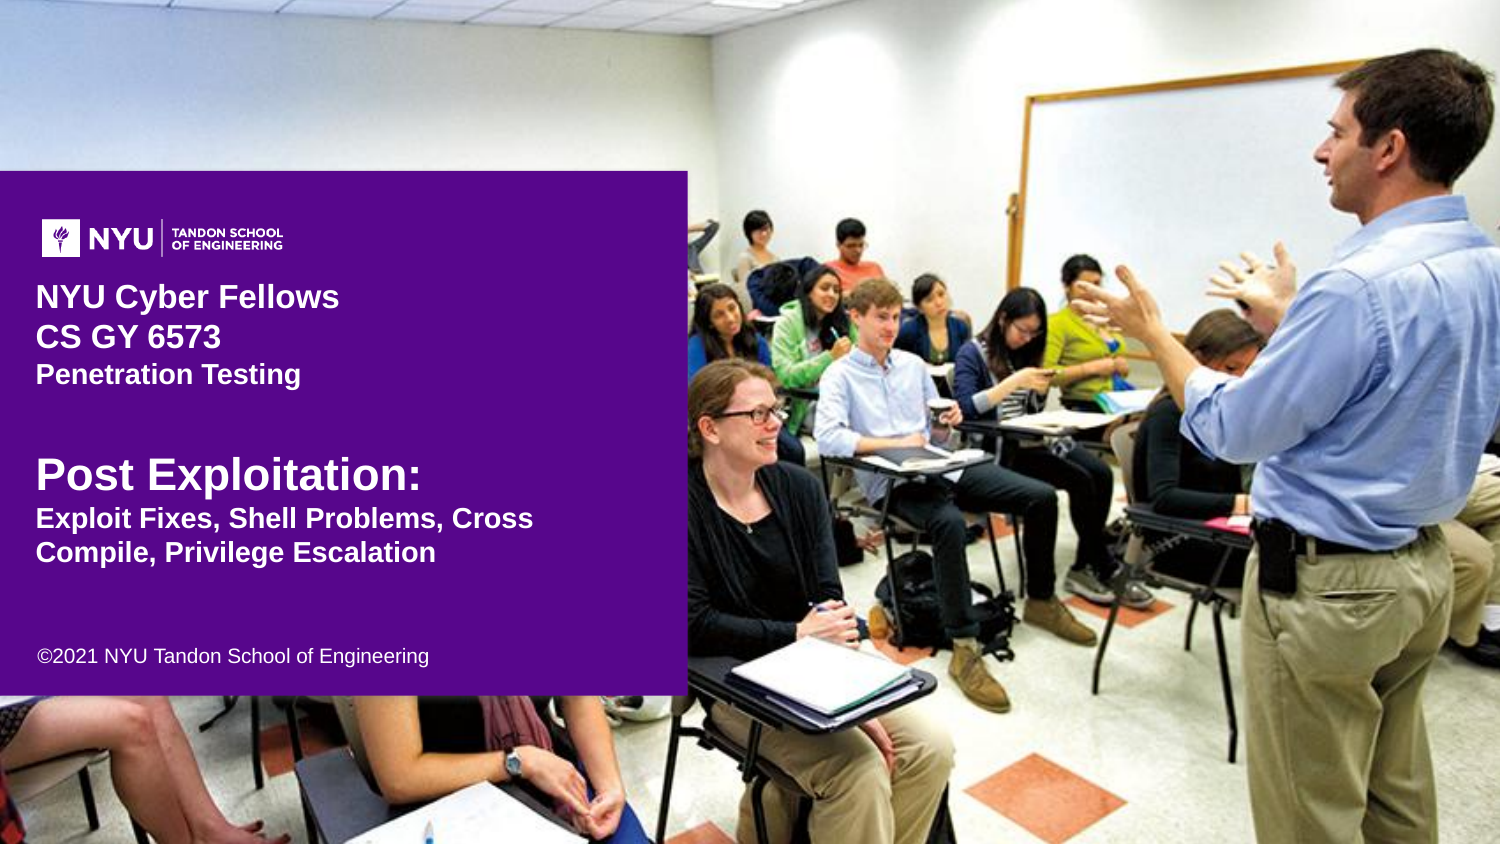

NYU Cyber Fellows
CS GY 6573
Penetration Testing

Post Exploitation:
Exploit Fixes, Shell Problems, Cross Compile, Privilege Escalation
©2021 NYU Tandon School of Engineering